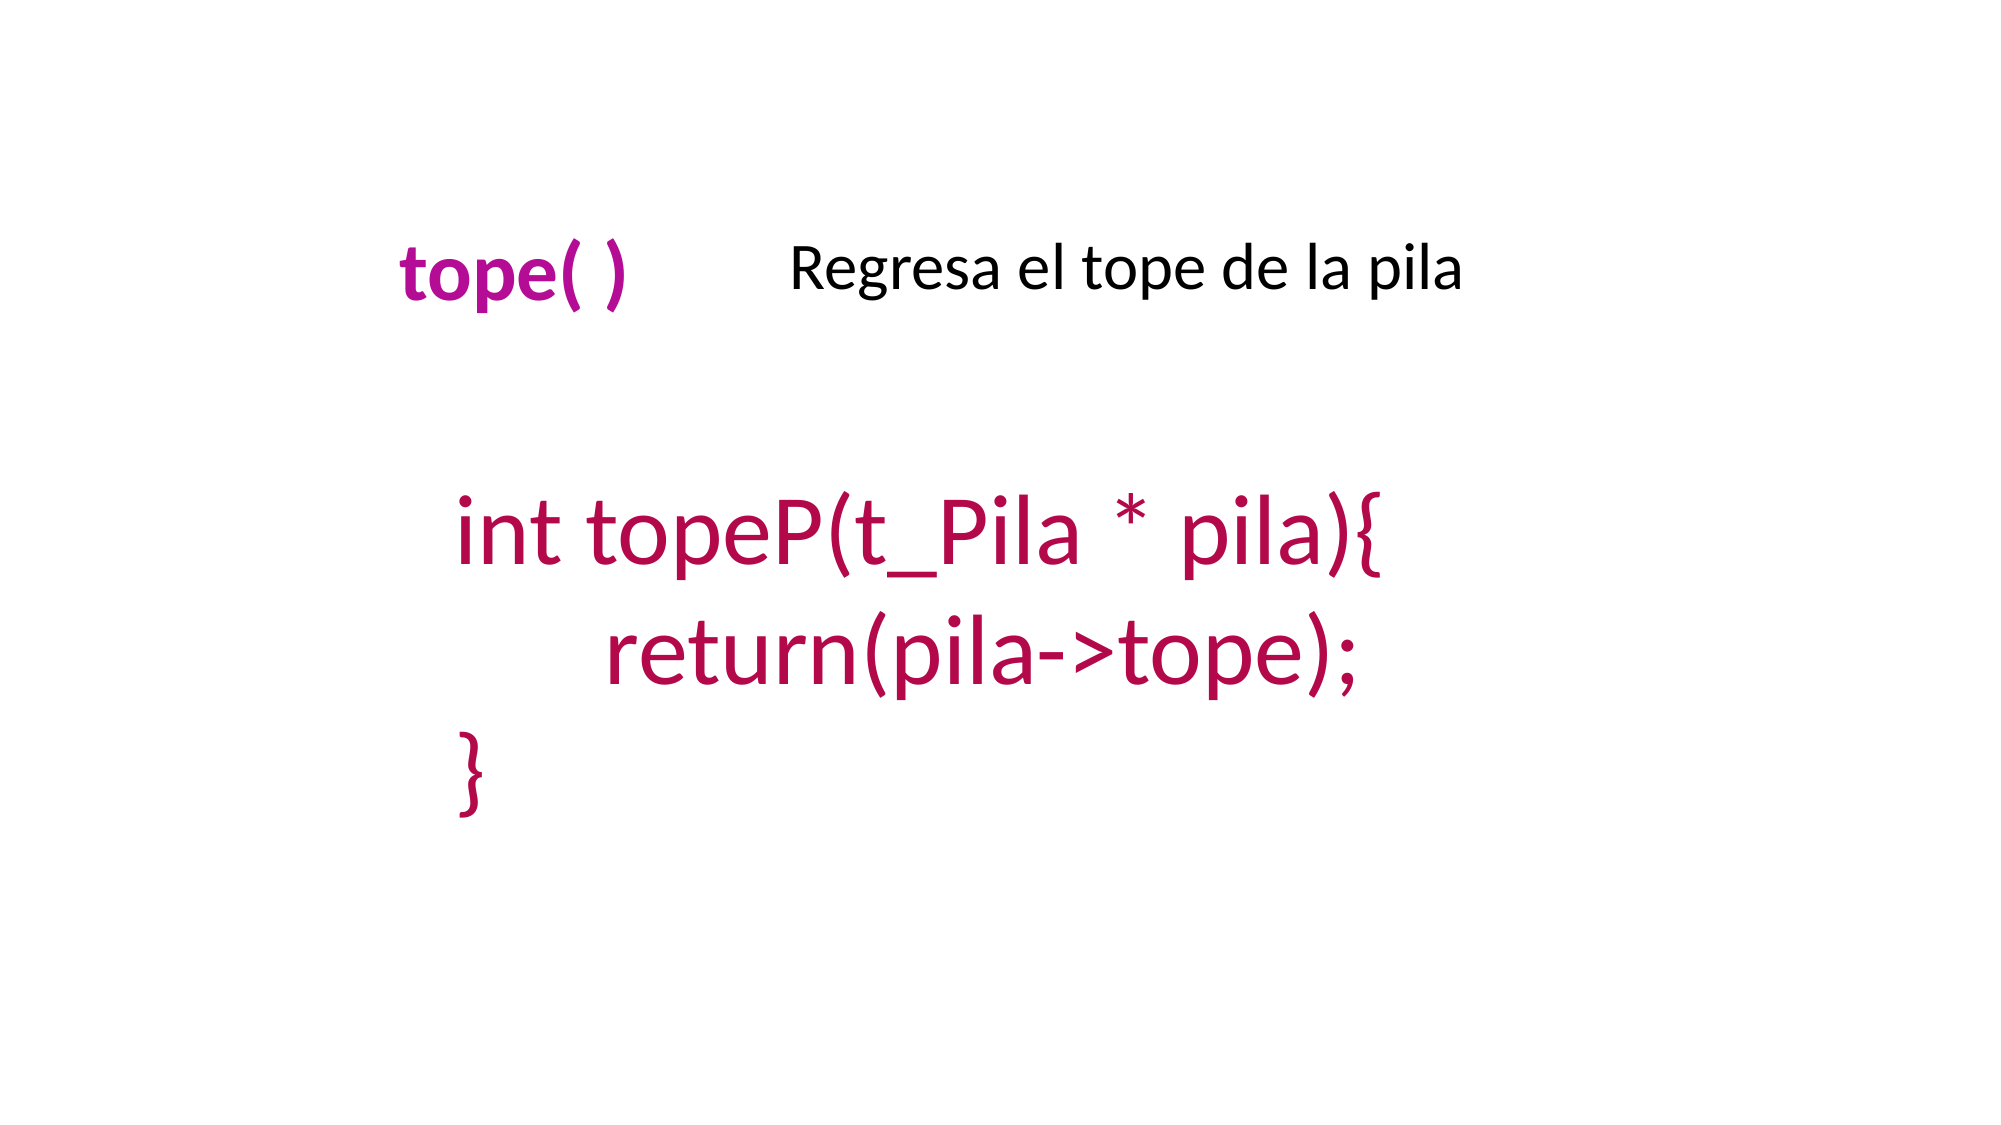

tope( )
Regresa el tope de la pila
int topeP(t_Pila * pila){
	return(pila->tope);
}